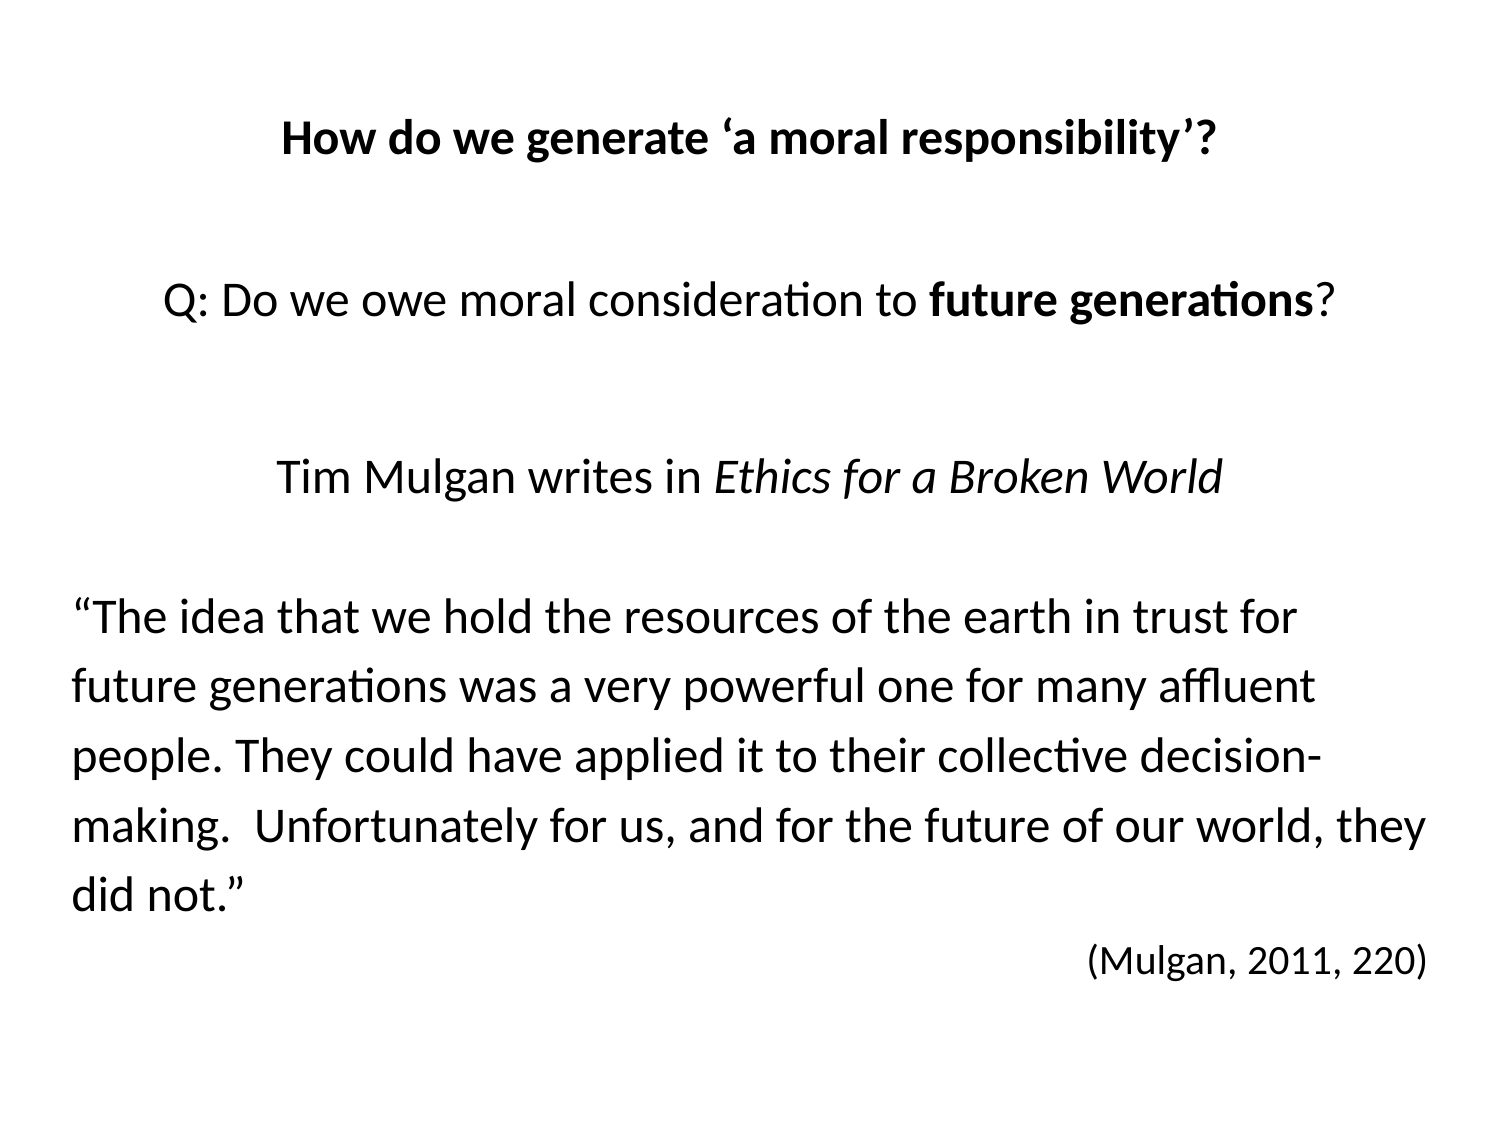

How do we generate ‘a moral responsibility’?

Q: Do we owe moral consideration to future generations?

Tim Mulgan writes in Ethics for a Broken World

“The idea that we hold the resources of the earth in trust for
future generations was a very powerful one for many affluent
people. They could have applied it to their collective decision-
making.  Unfortunately for us, and for the future of our world, they
did not.”
(Mulgan, 2011, 220)